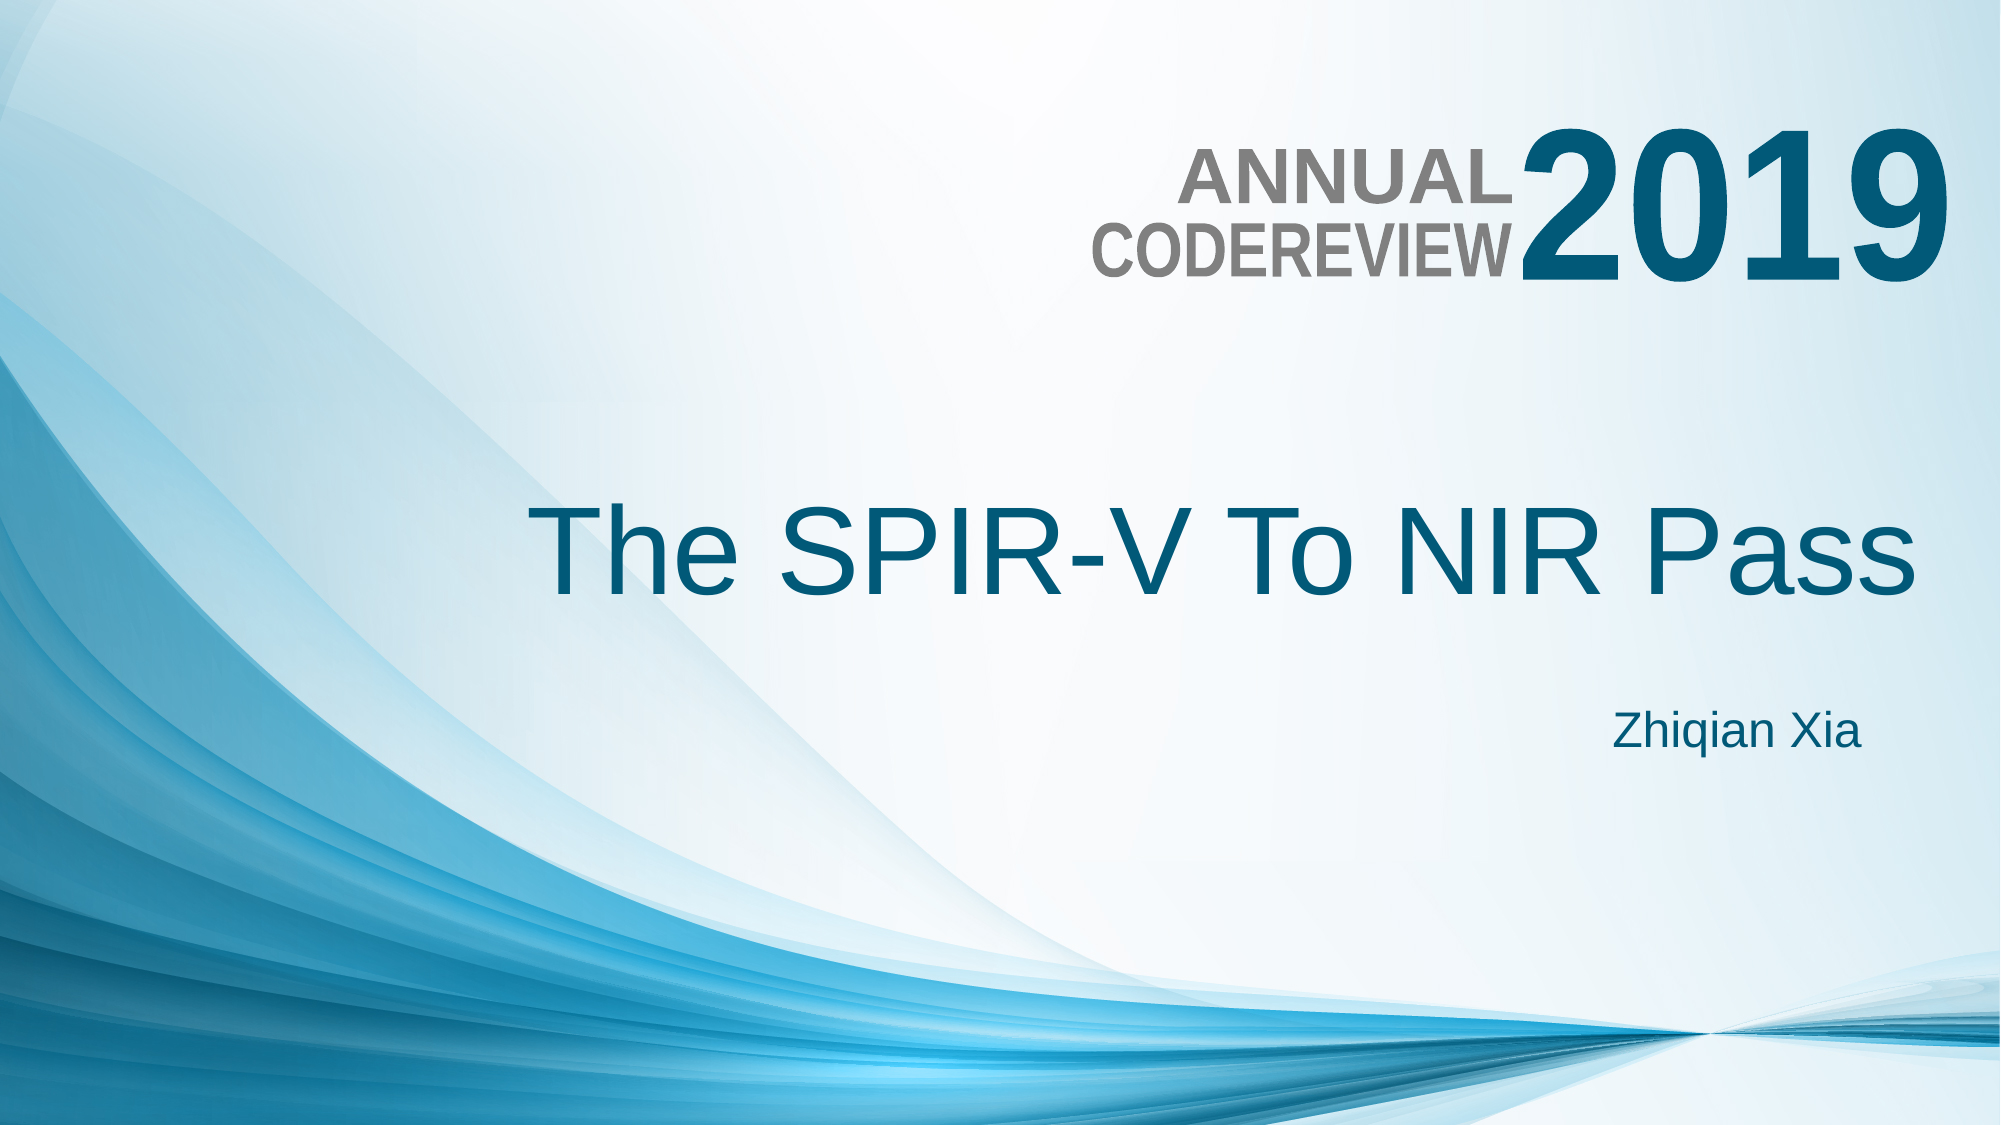

2019
ANNUAL
CODEREVIEW
The SPIR-V To NIR Pass
Zhiqian Xia